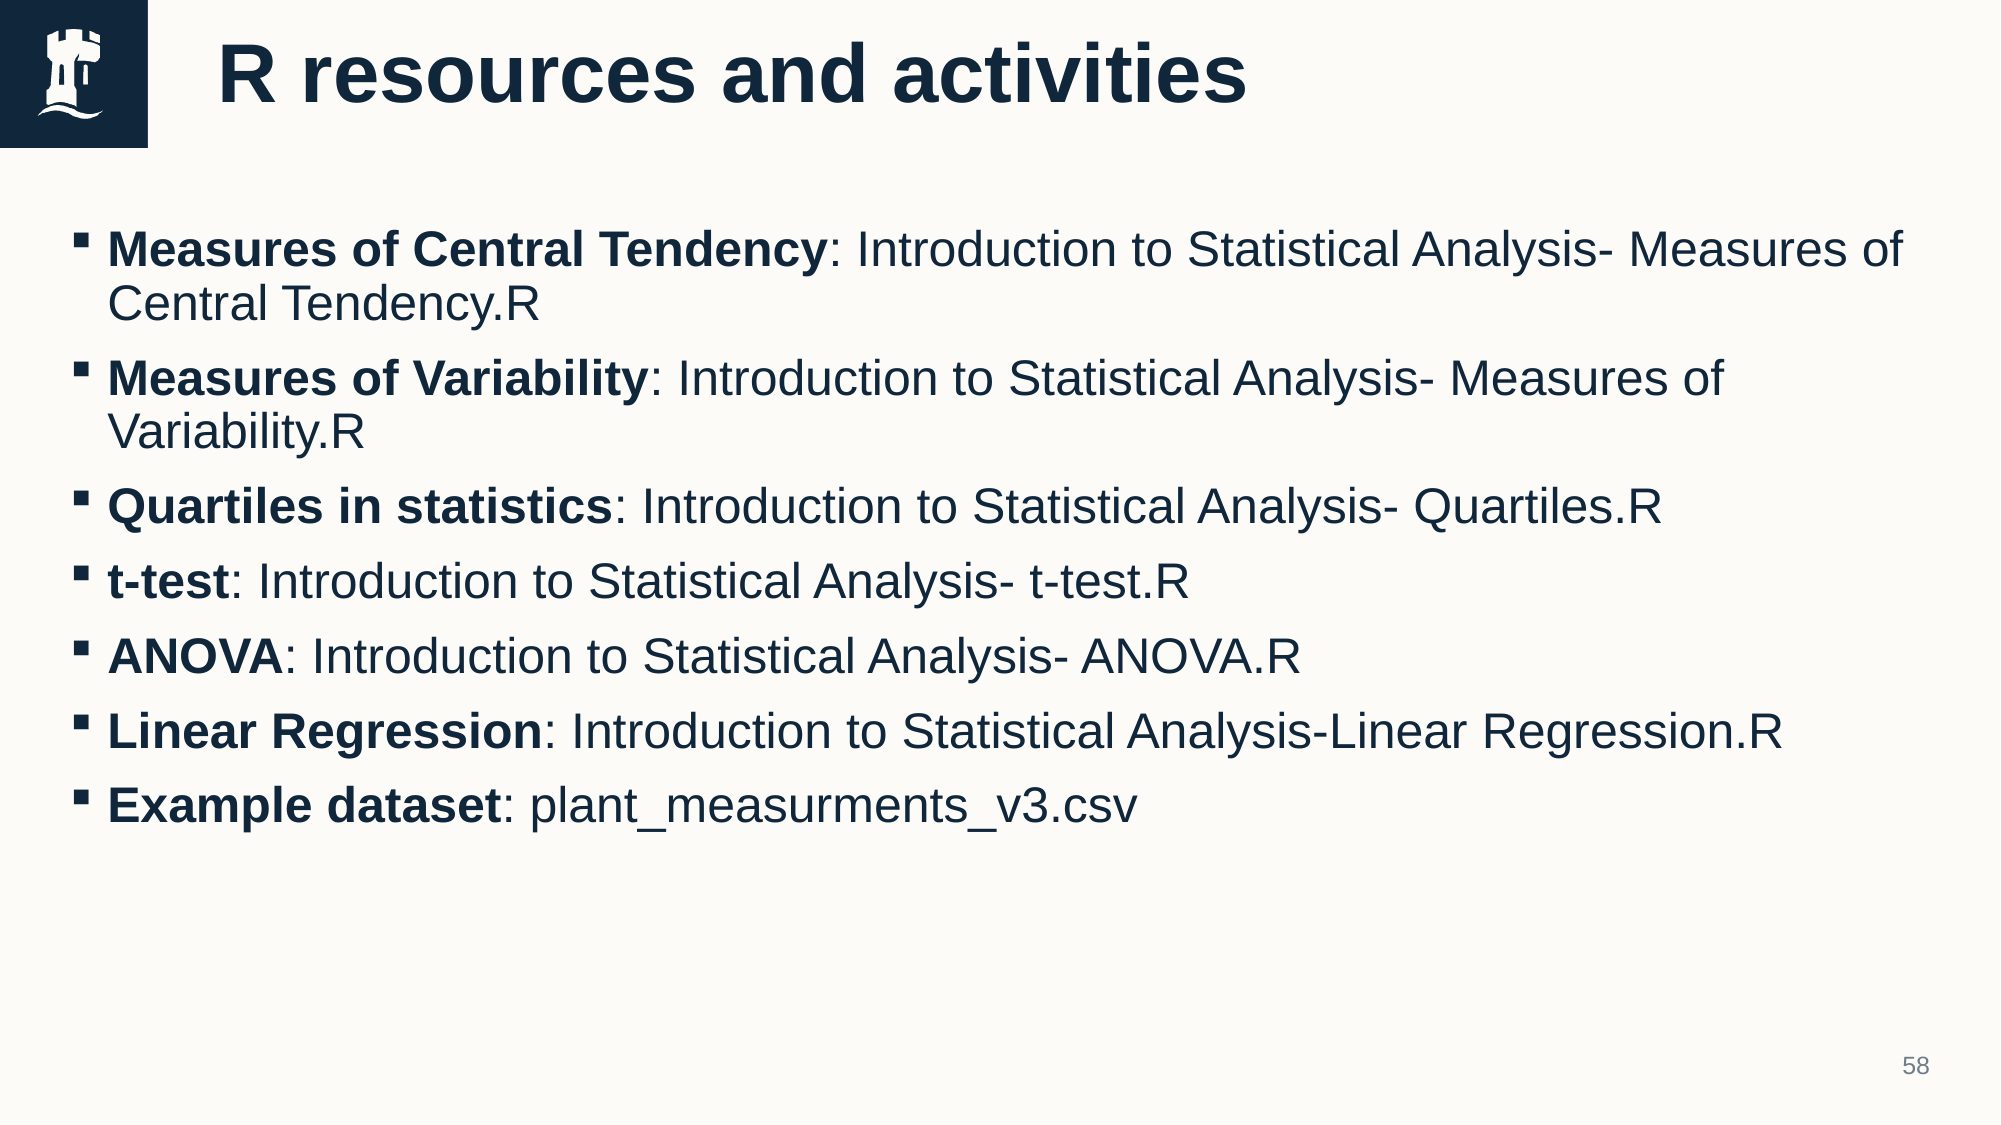

# R resources and activities
Measures of Central Tendency: Introduction to Statistical Analysis- Measures of Central Tendency.R
Measures of Variability: Introduction to Statistical Analysis- Measures of Variability.R
Quartiles in statistics: Introduction to Statistical Analysis- Quartiles.R
t-test: Introduction to Statistical Analysis- t-test.R
ANOVA: Introduction to Statistical Analysis- ANOVA.R
Linear Regression: Introduction to Statistical Analysis-Linear Regression.R
Example dataset: plant_measurments_v3.csv
58